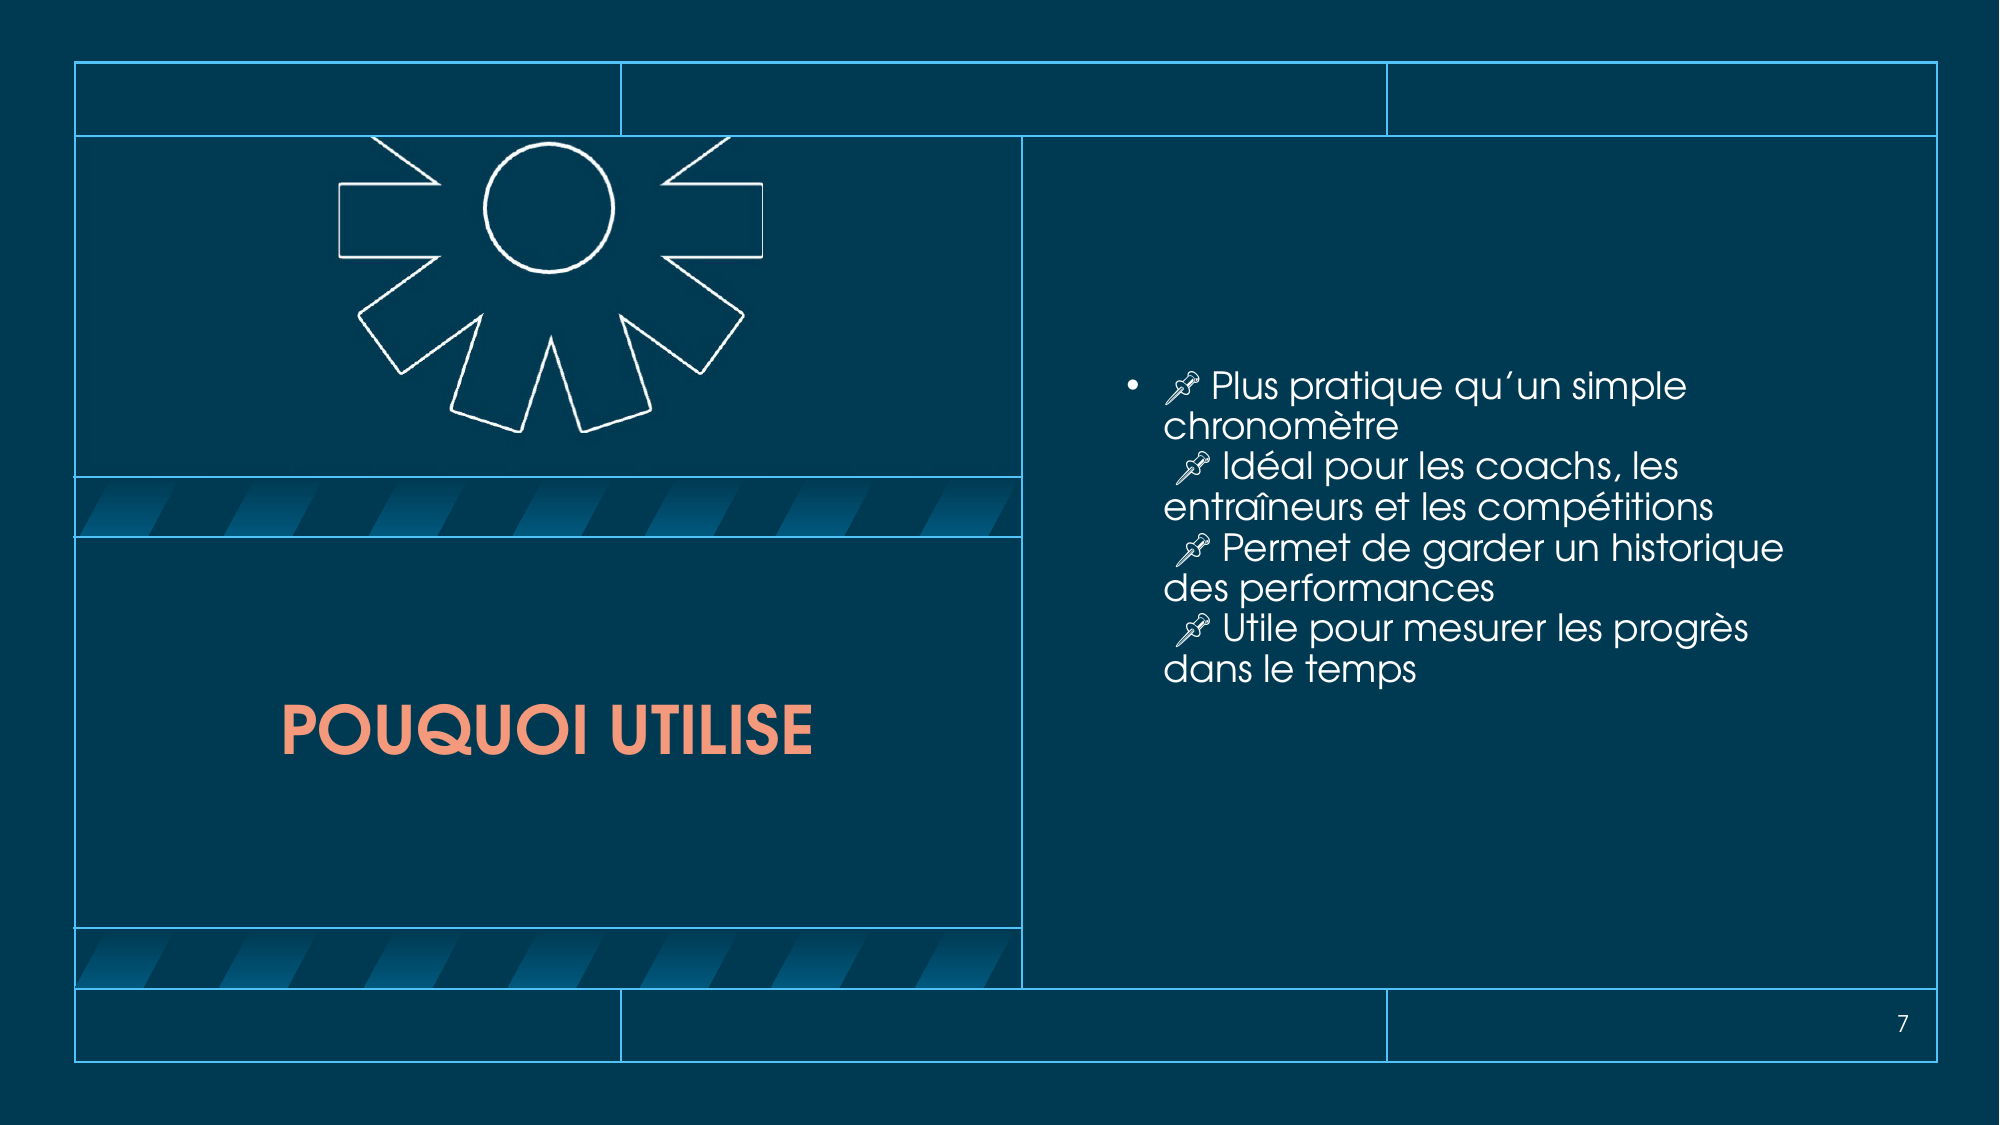

📌 Plus pratique qu’un simple chronomètre
 📌 Idéal pour les coachs, les entraîneurs et les compétitions
 📌 Permet de garder un historique des performances
 📌 Utile pour mesurer les progrès dans le temps

# Pouquoi utilise
7